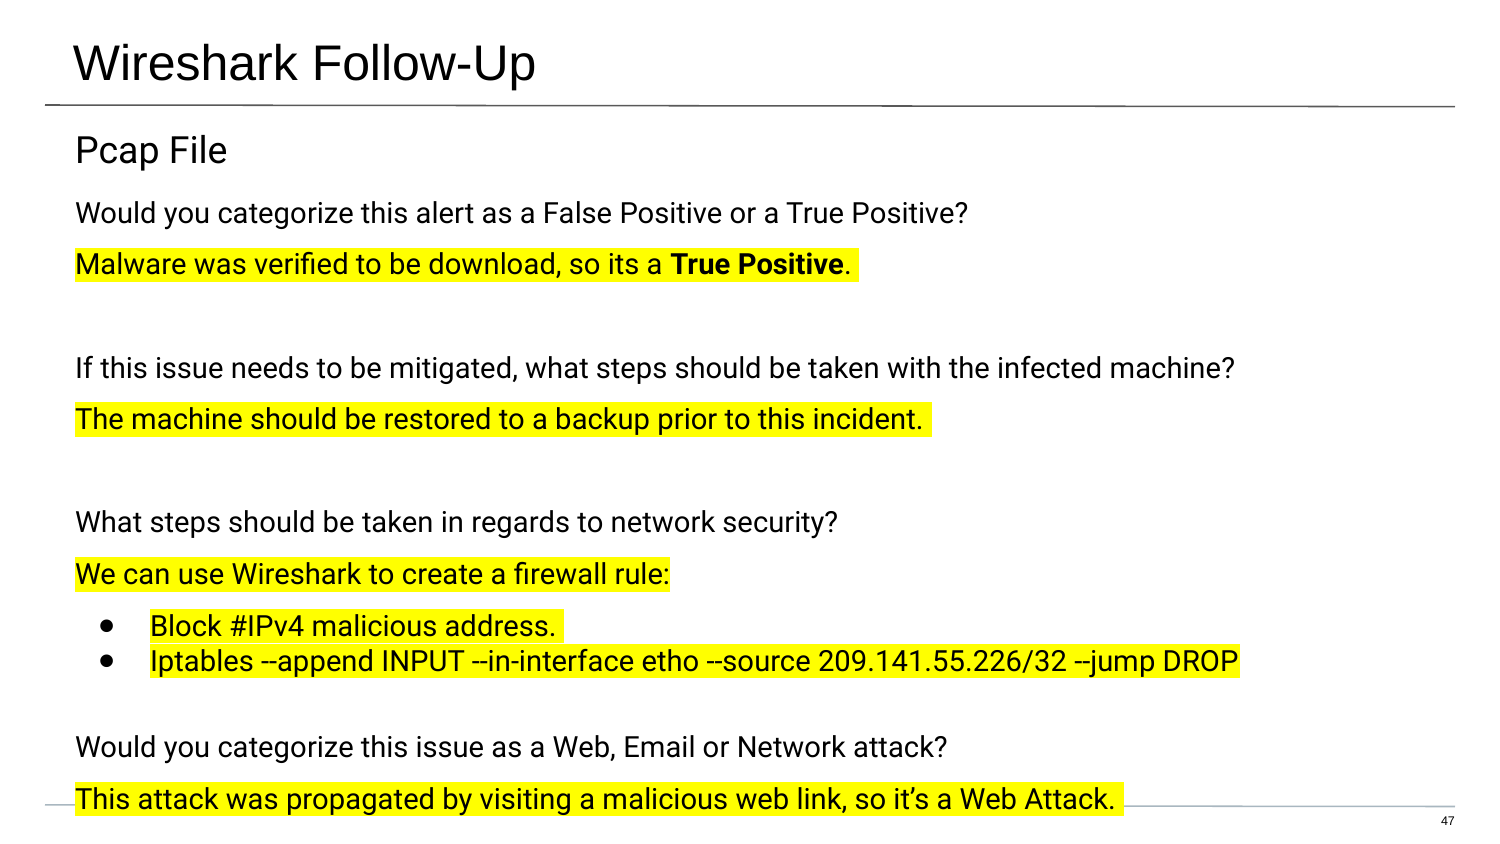

# Wireshark Follow-Up
Pcap File
Would you categorize this alert as a False Positive or a True Positive?
Malware was verified to be download, so its a True Positive.

If this issue needs to be mitigated, what steps should be taken with the infected machine?
The machine should be restored to a backup prior to this incident.

What steps should be taken in regards to network security?
We can use Wireshark to create a firewall rule:
Block #IPv4 malicious address.
Iptables --append INPUT --in-interface etho --source 209.141.55.226/32 --jump DROP

Would you categorize this issue as a Web, Email or Network attack?
This attack was propagated by visiting a malicious web link, so it’s a Web Attack.

47